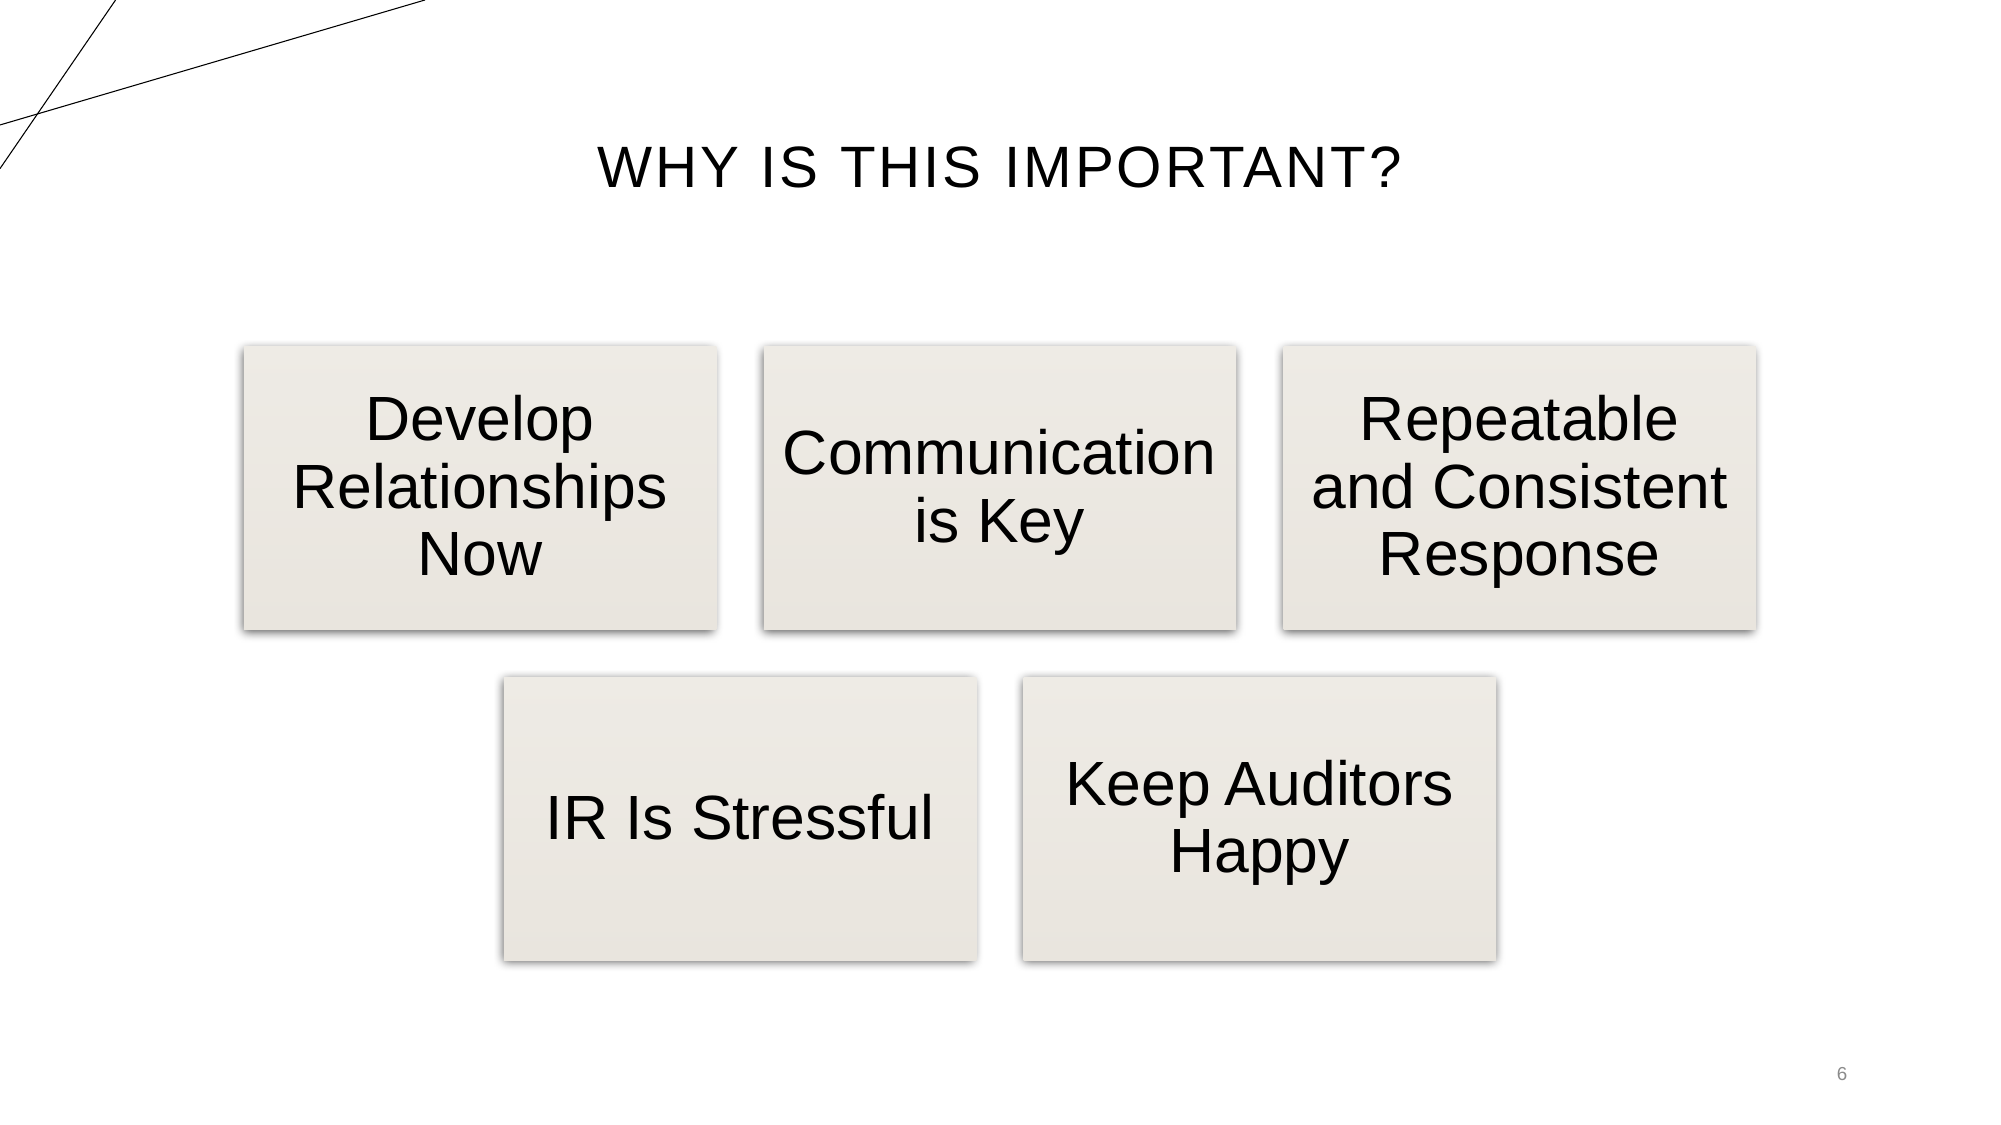

# Why is this important?
Develop Relationships Now
Communication is Key
Repeatable and Consistent Response
IR Is Stressful
Keep Auditors Happy
6